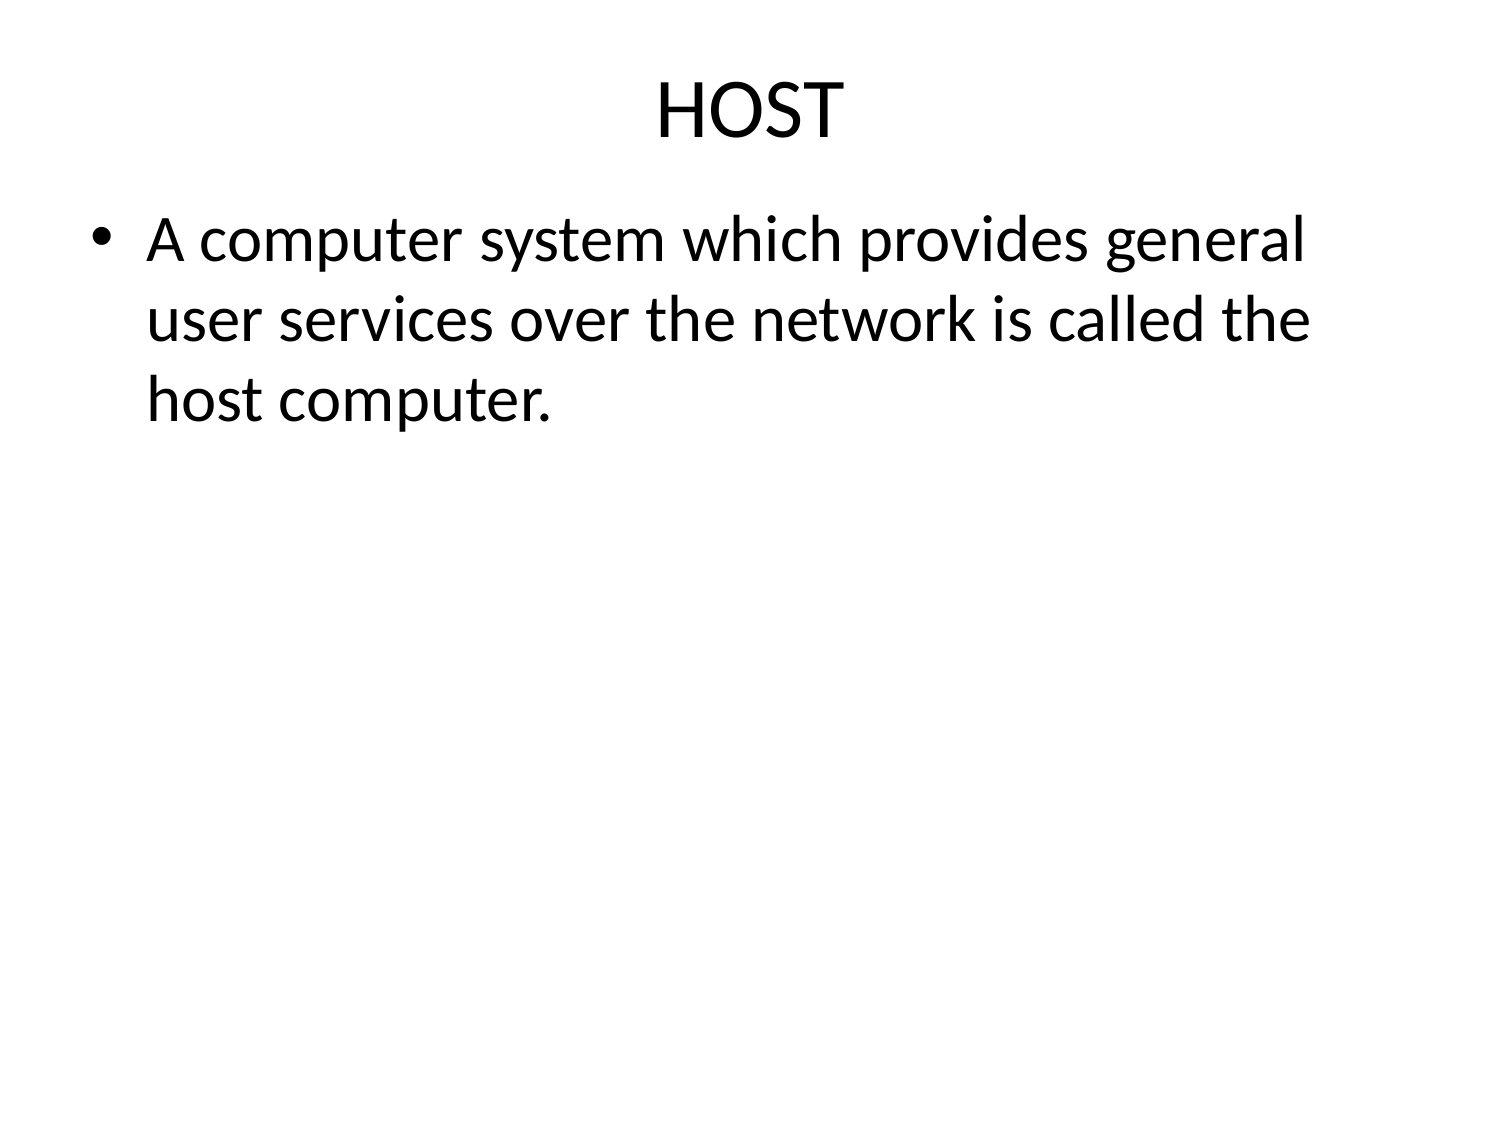

# HOST
A computer system which provides general user services over the network is called the host computer.